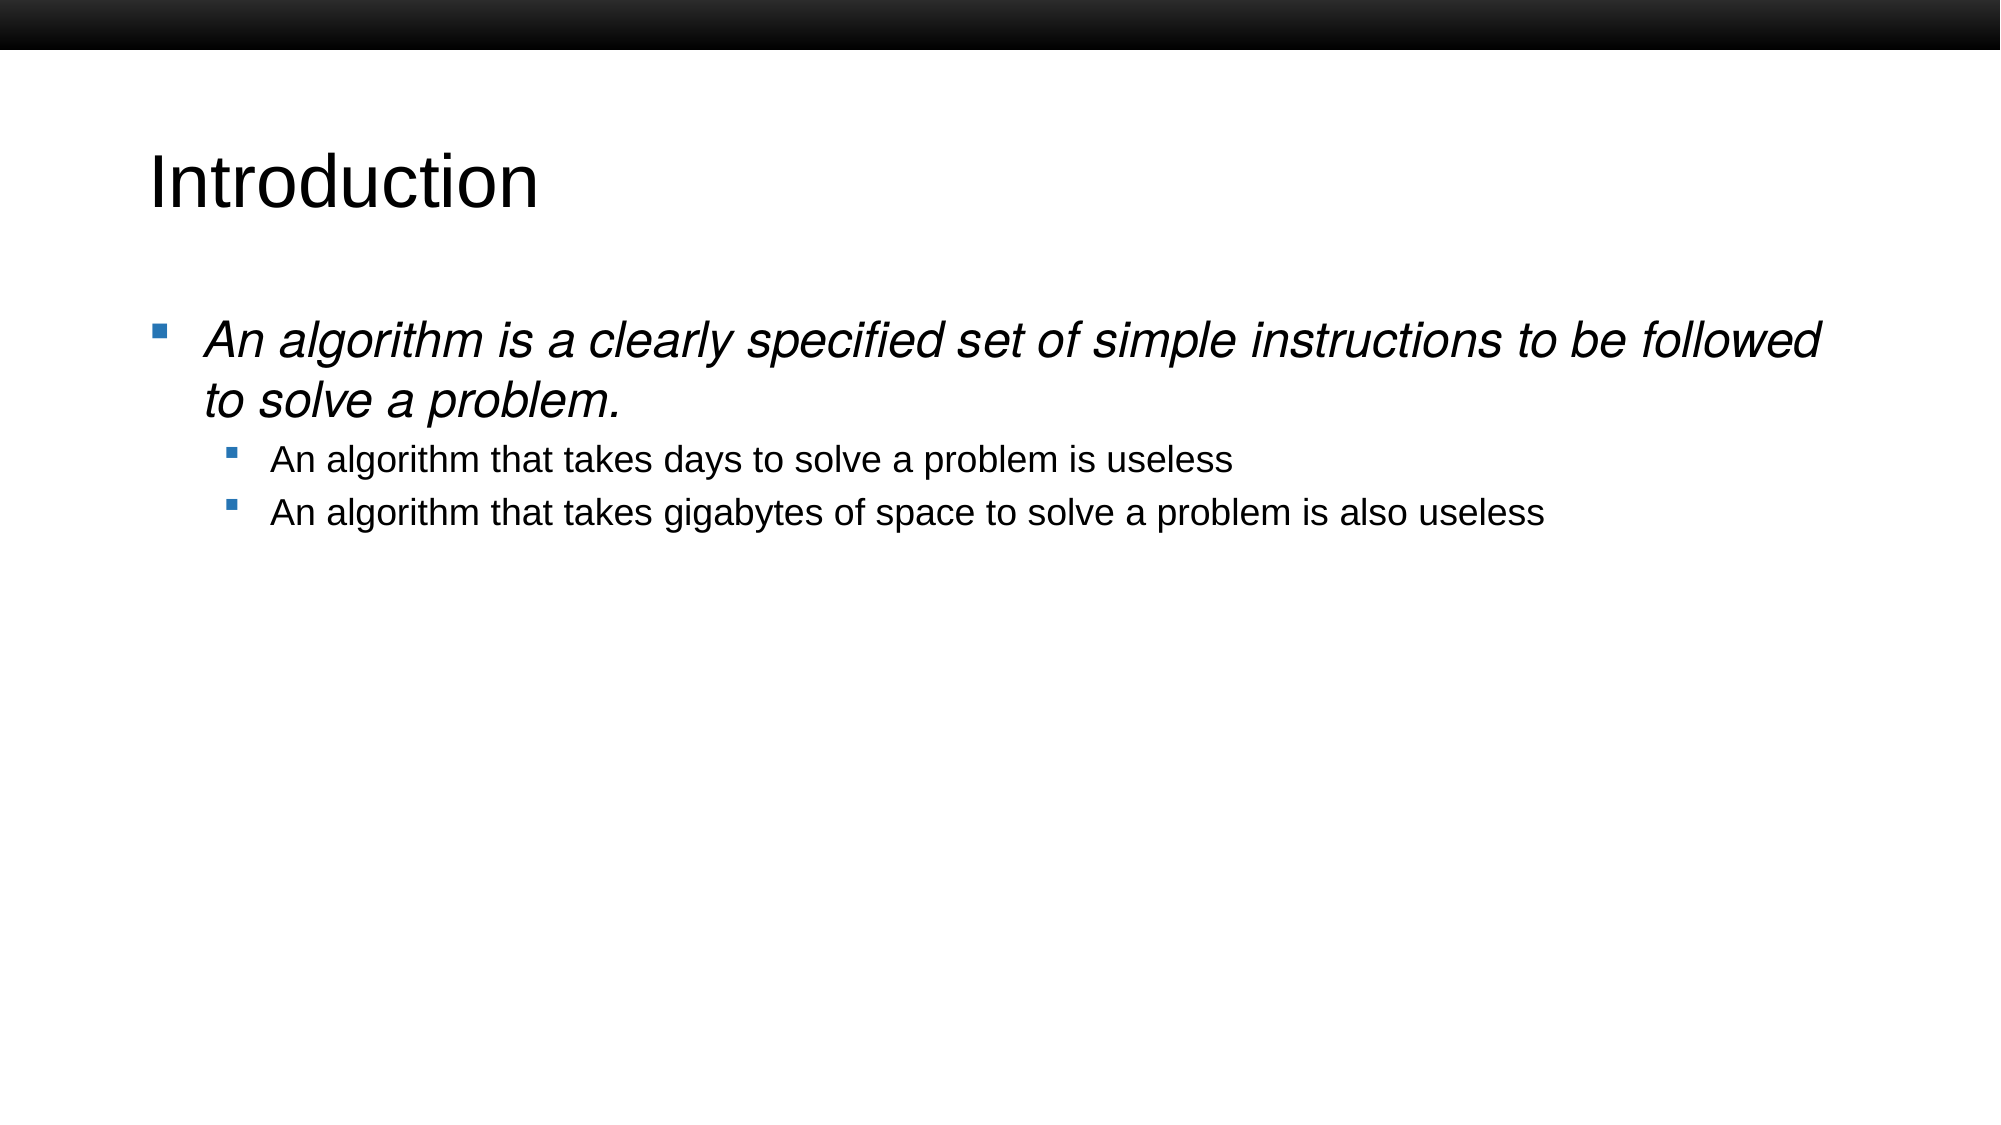

# Introduction
An algorithm is a clearly specified set of simple instructions to be followed to solve a problem.
An algorithm that takes days to solve a problem is useless
An algorithm that takes gigabytes of space to solve a problem is also useless